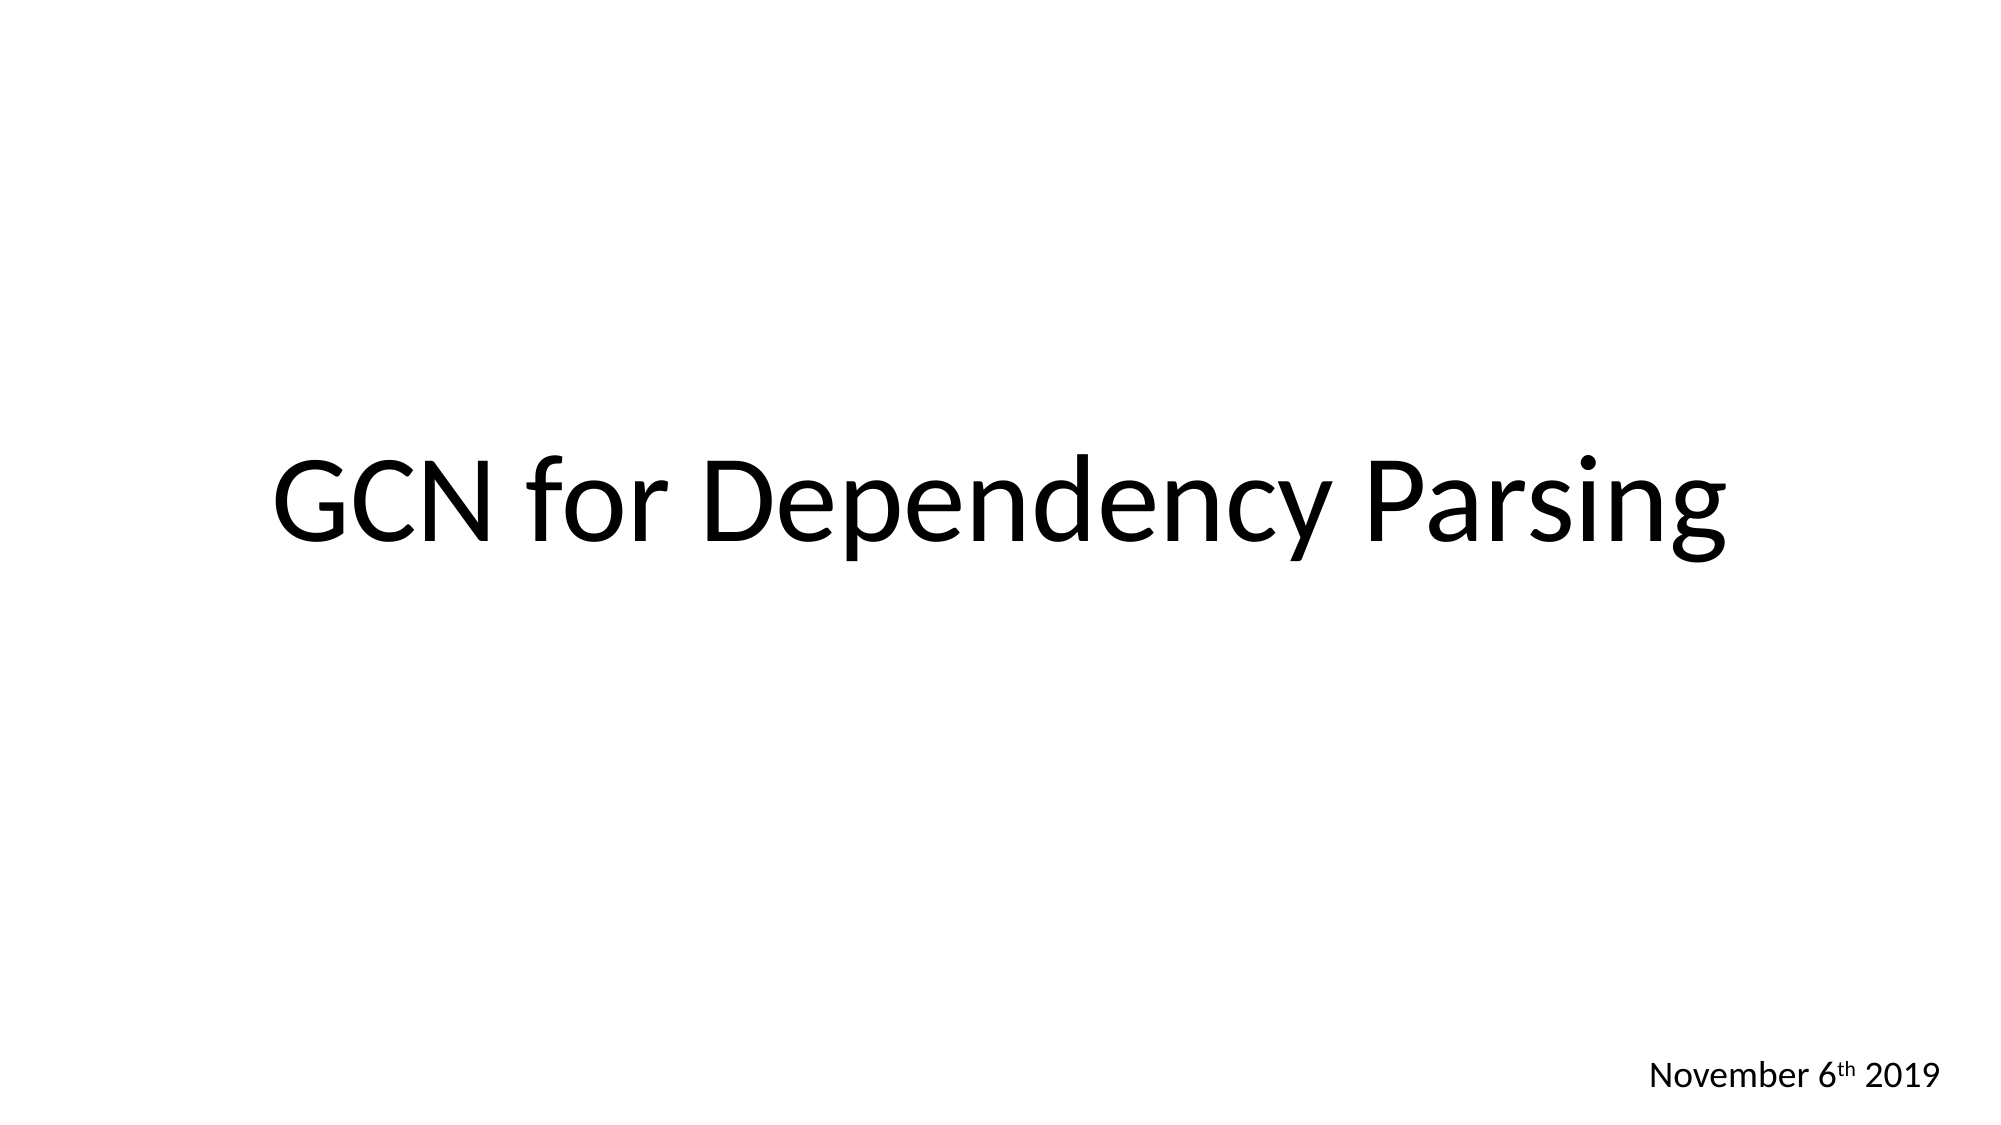

# GCN for Dependency Parsing

November 6th 2019